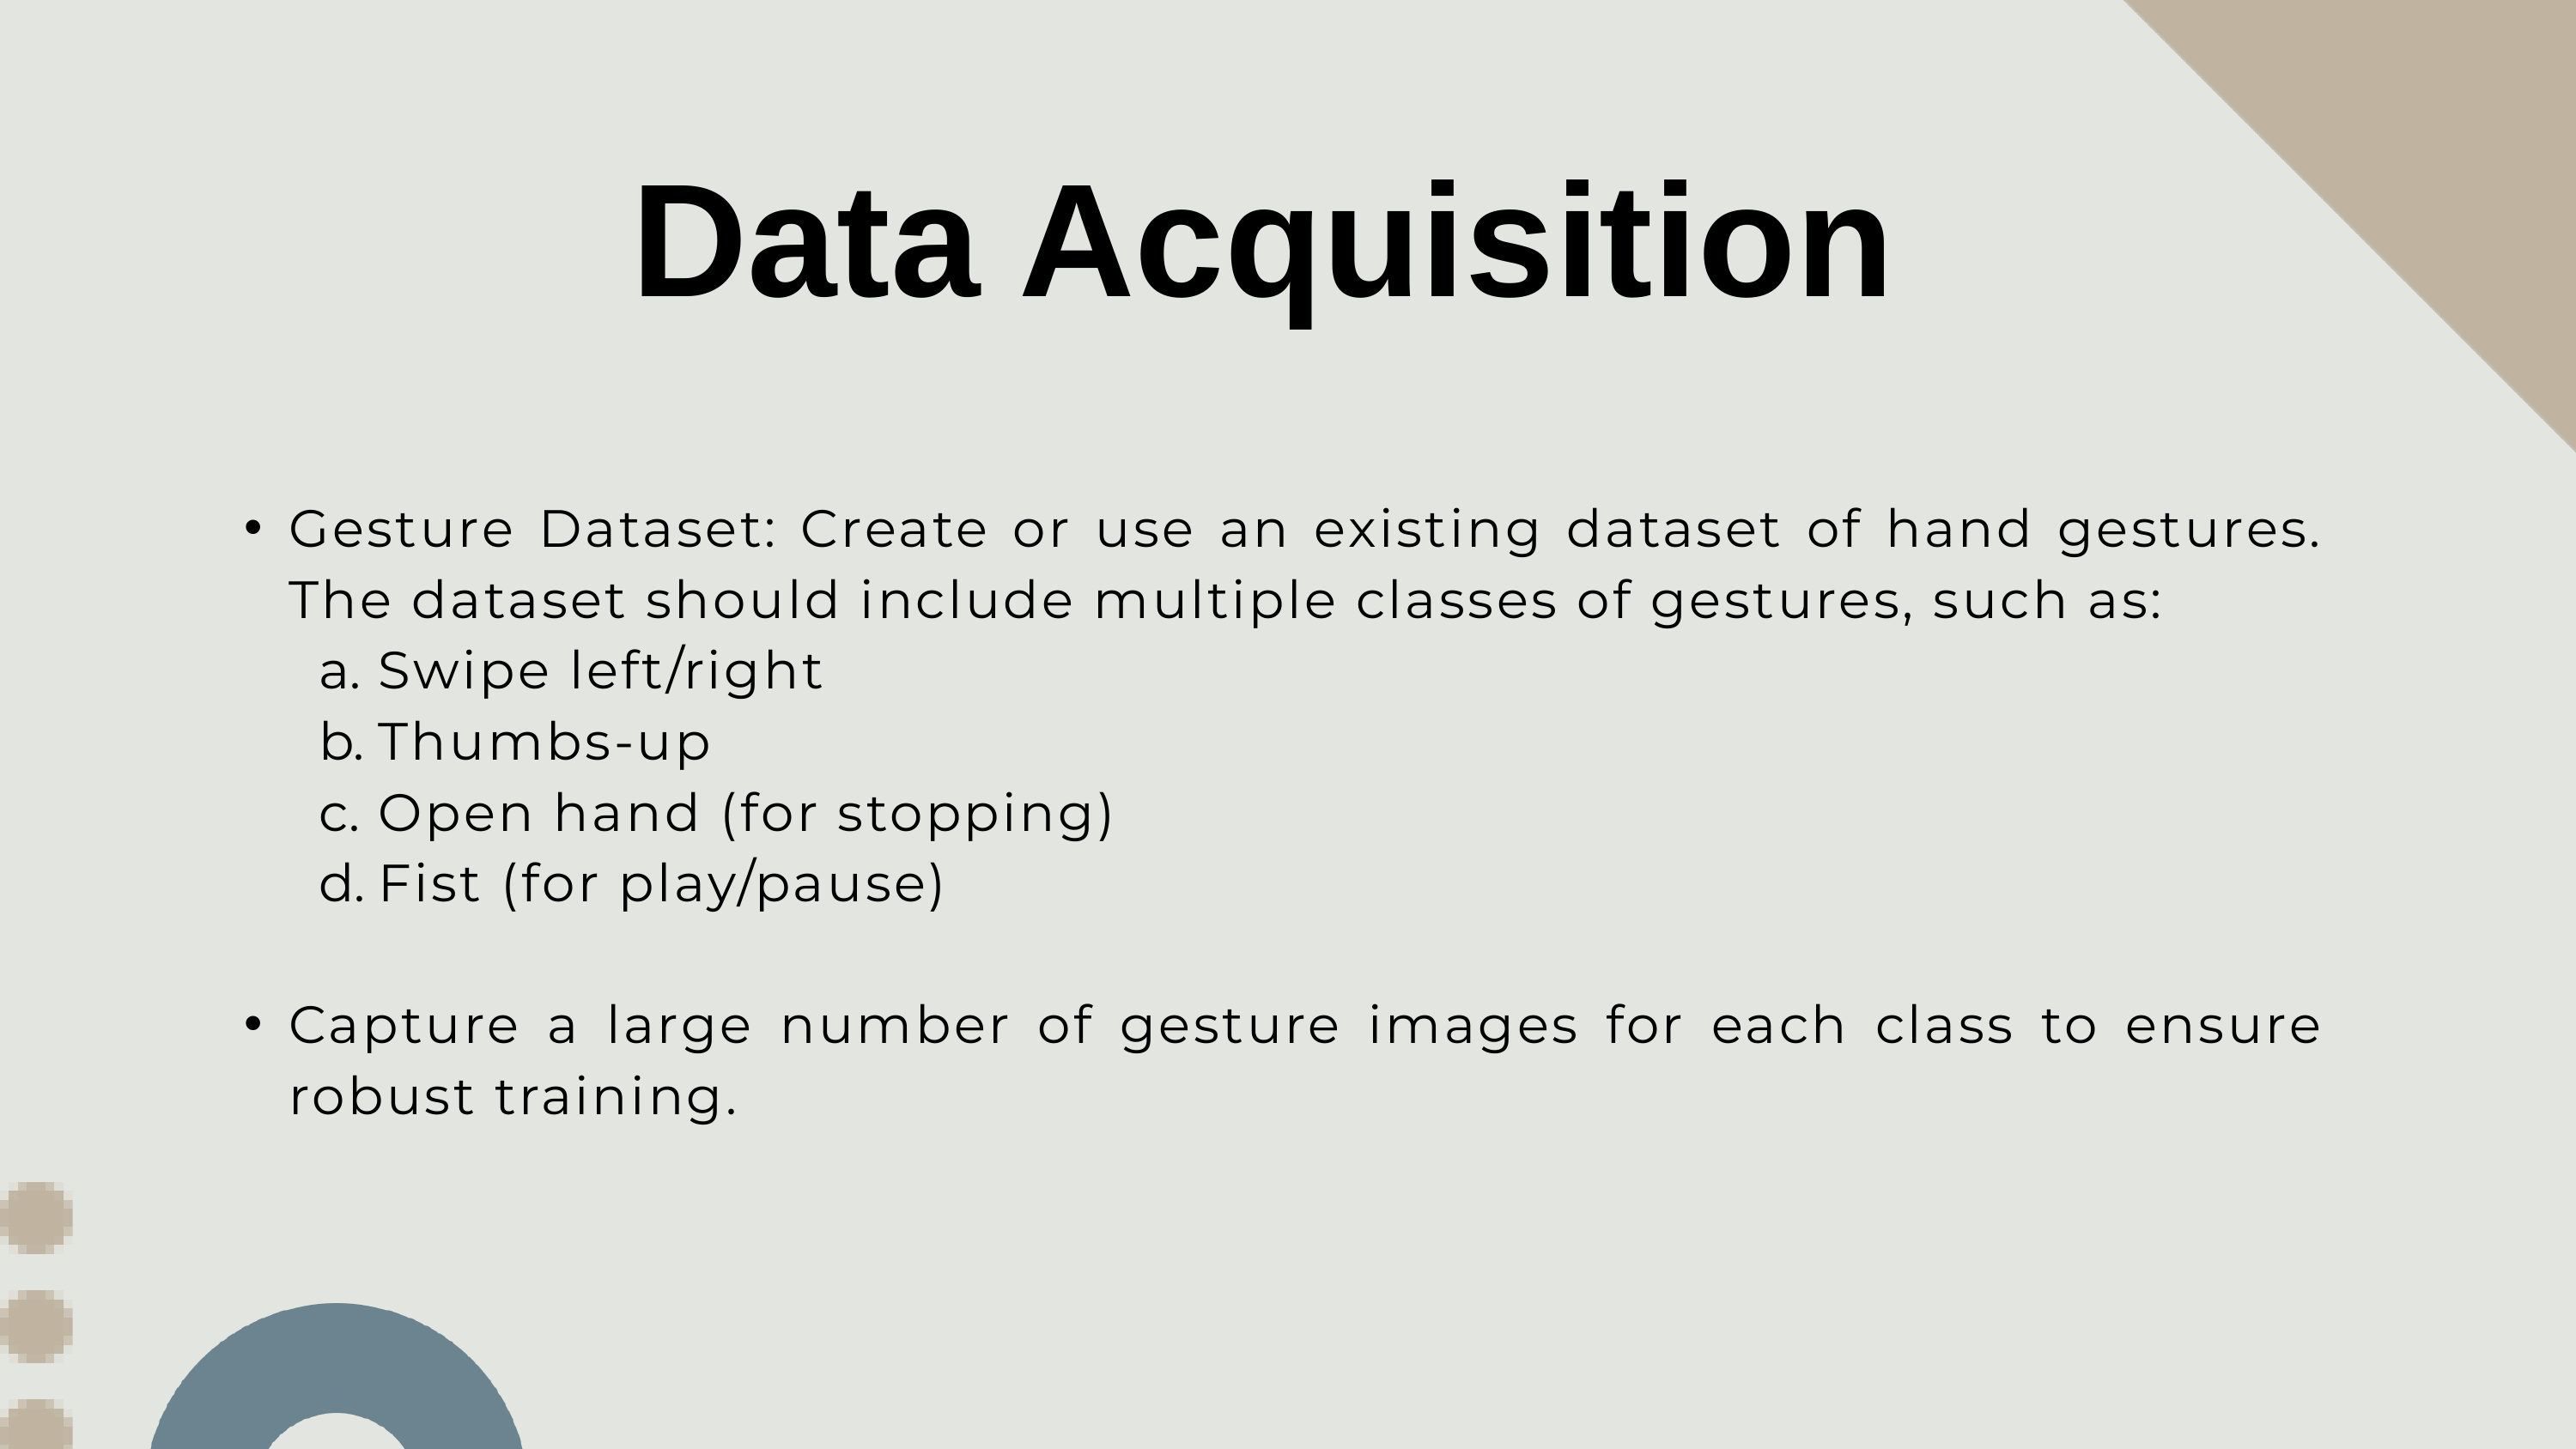

Data Acquisition
Gesture Dataset: Create or use an existing dataset of hand gestures. The dataset should include multiple classes of gestures, such as:
Swipe left/right
Thumbs-up
Open hand (for stopping)
Fist (for play/pause)

Capture a large number of gesture images for each class to ensure robust training.